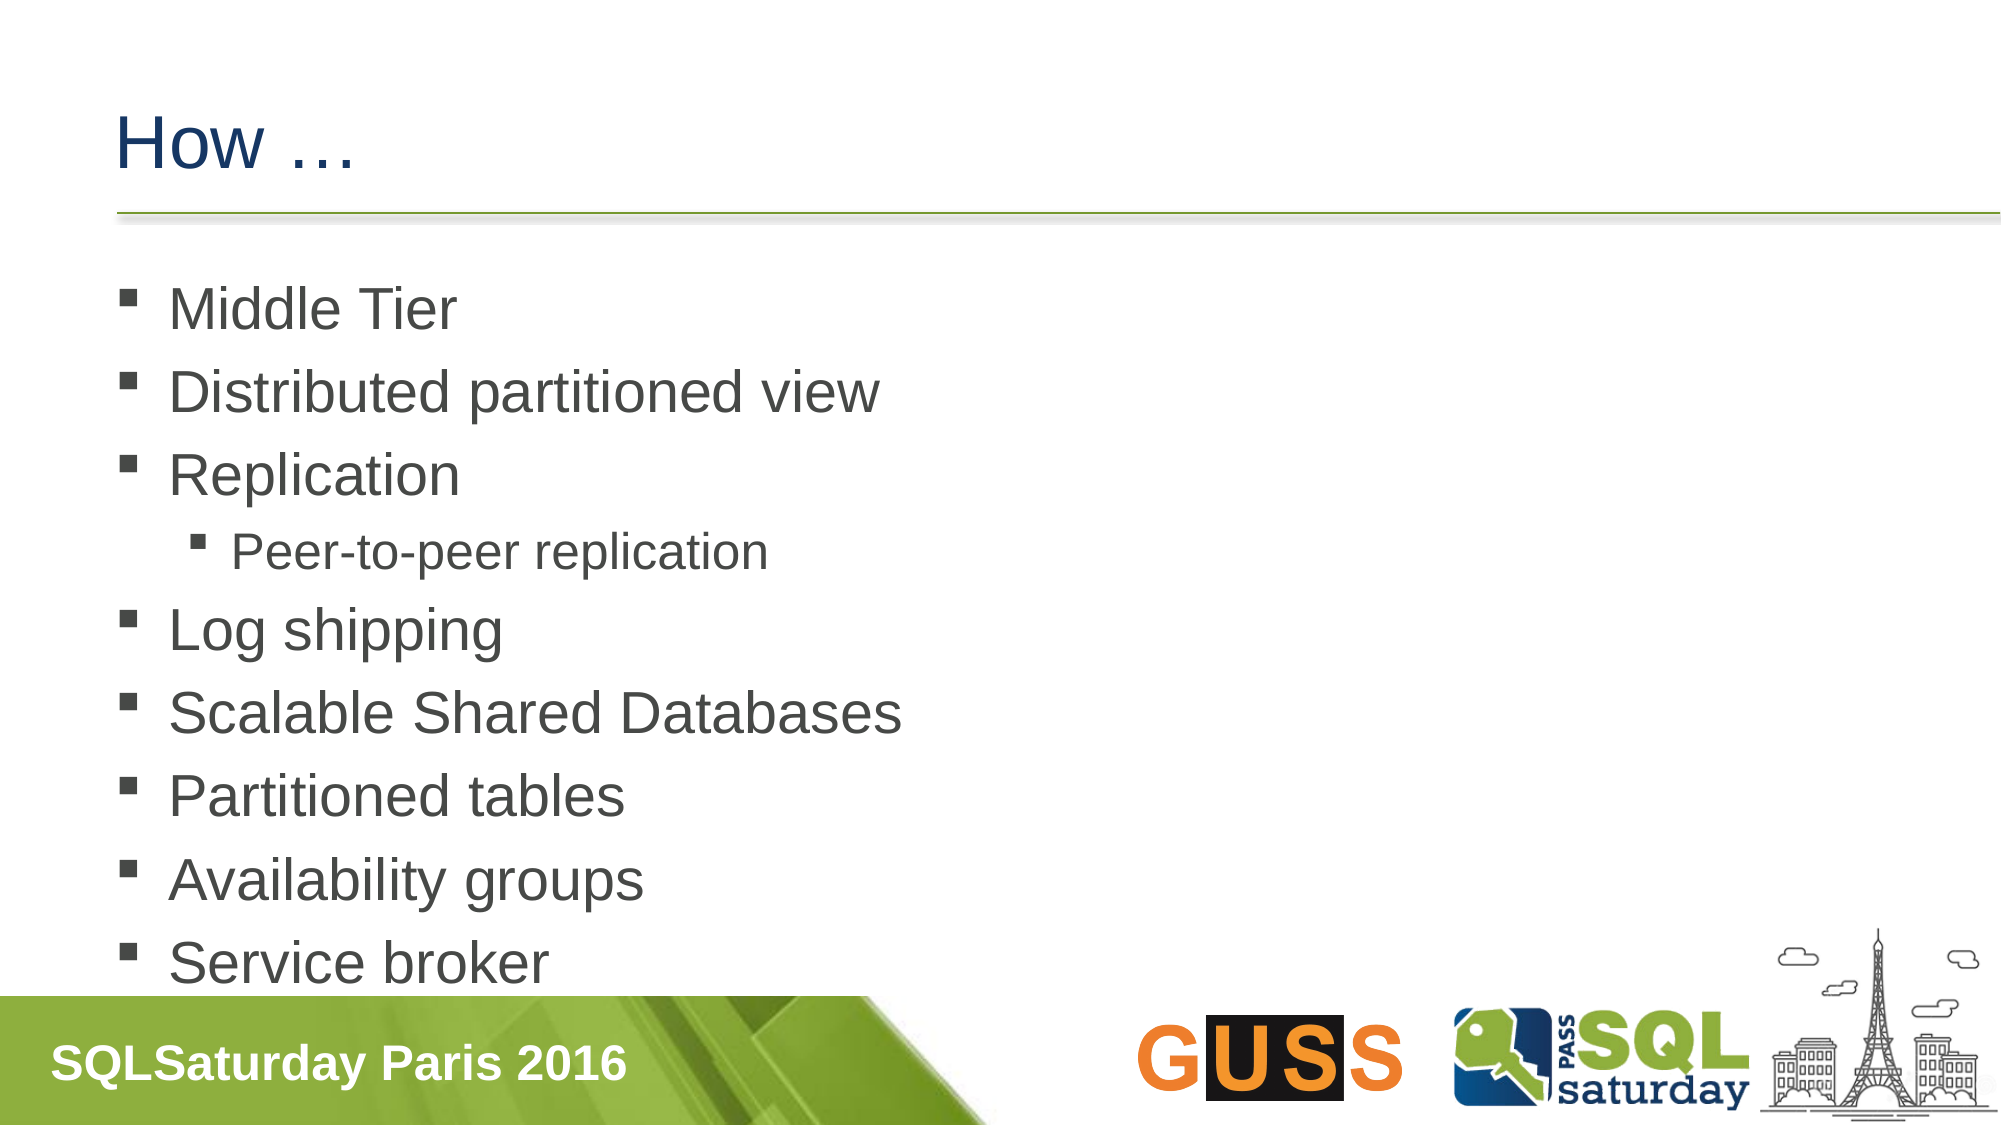

# How …
Middle Tier
Distributed partitioned view
Replication
Peer-to-peer replication
Log shipping
Scalable Shared Databases
Partitioned tables
Availability groups
Service broker